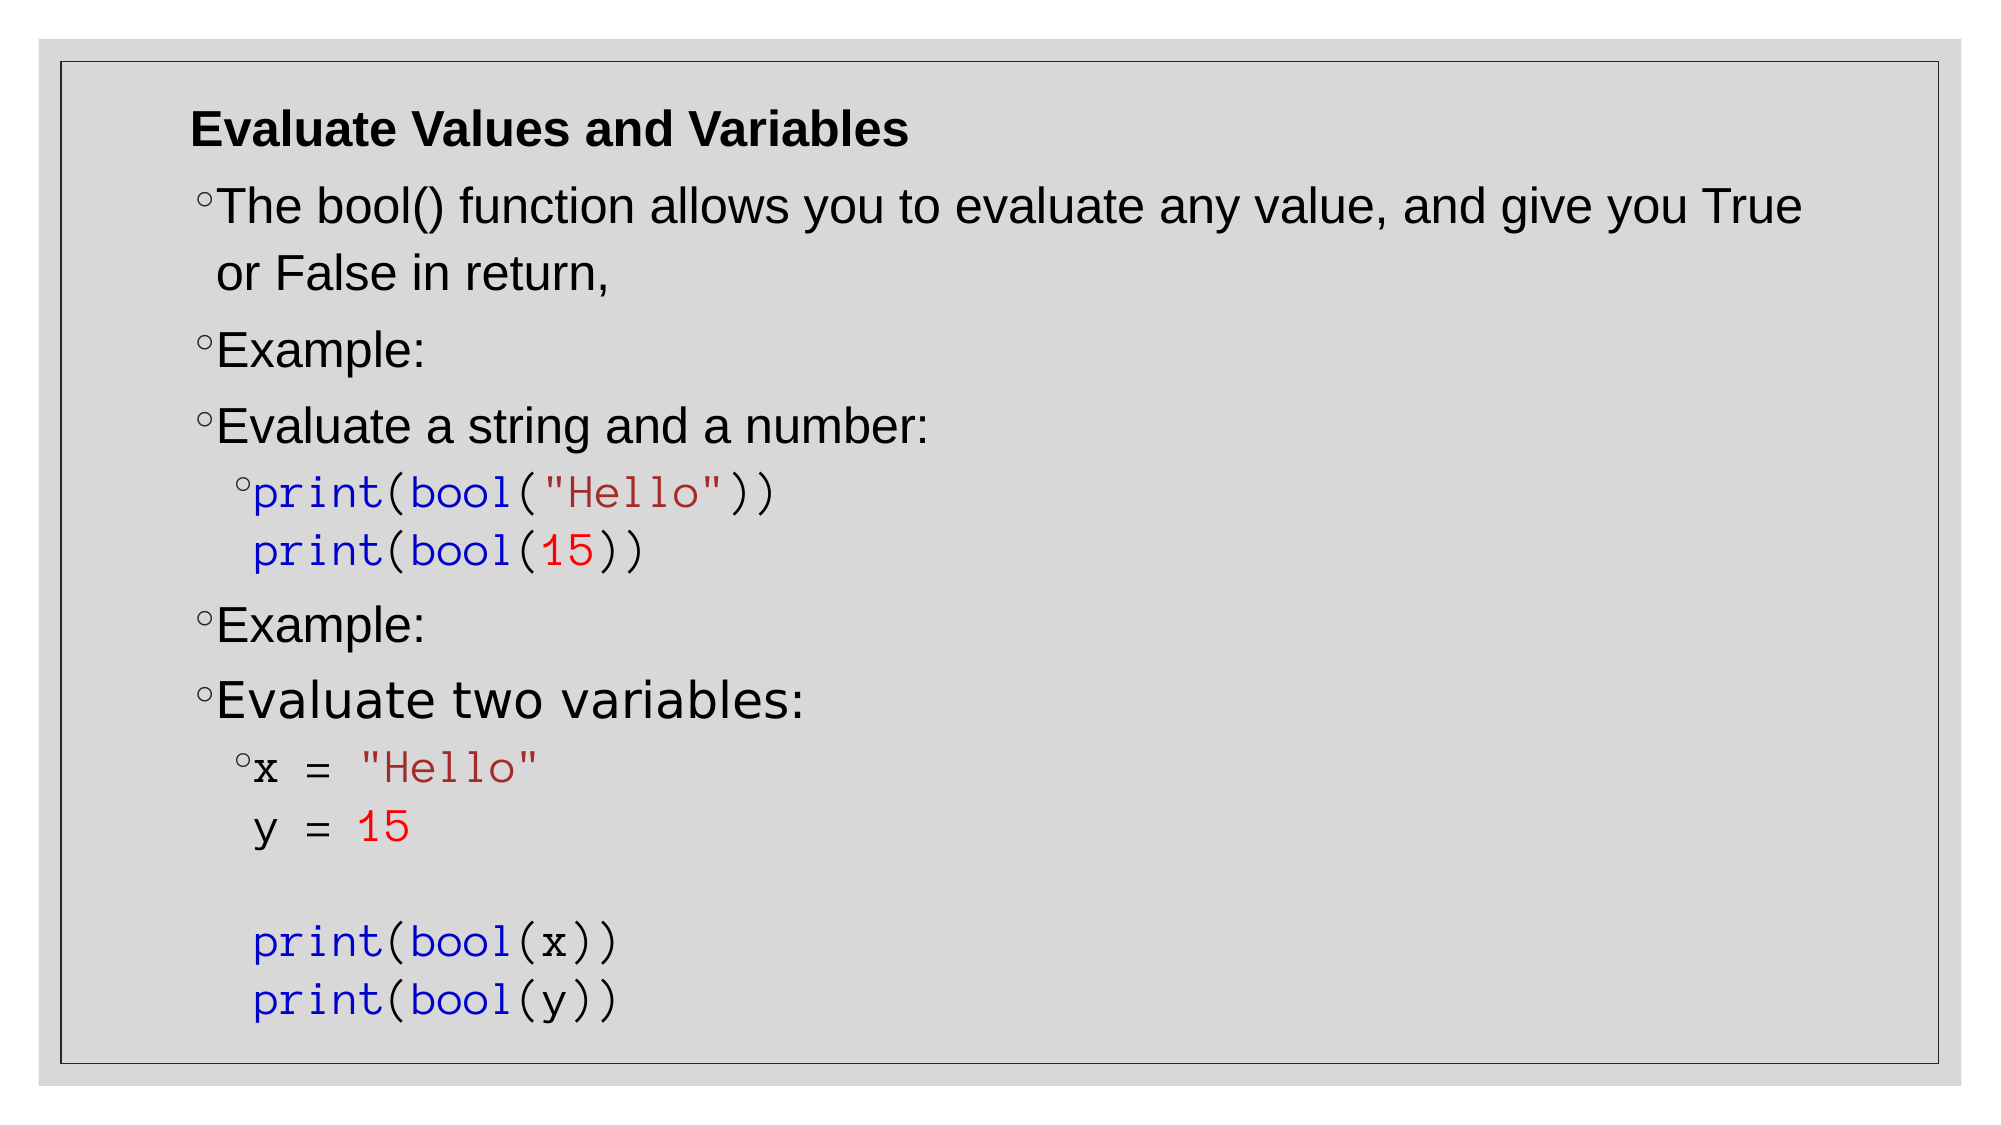

Evaluate Values and Variables
The bool() function allows you to evaluate any value, and give you True or False in return,
Example:
Evaluate a string and a number:
print(bool("Hello"))
print(bool(15))
Example:
Evaluate two variables:
x = "Hello"
y = 15
print(bool(x))
print(bool(y))